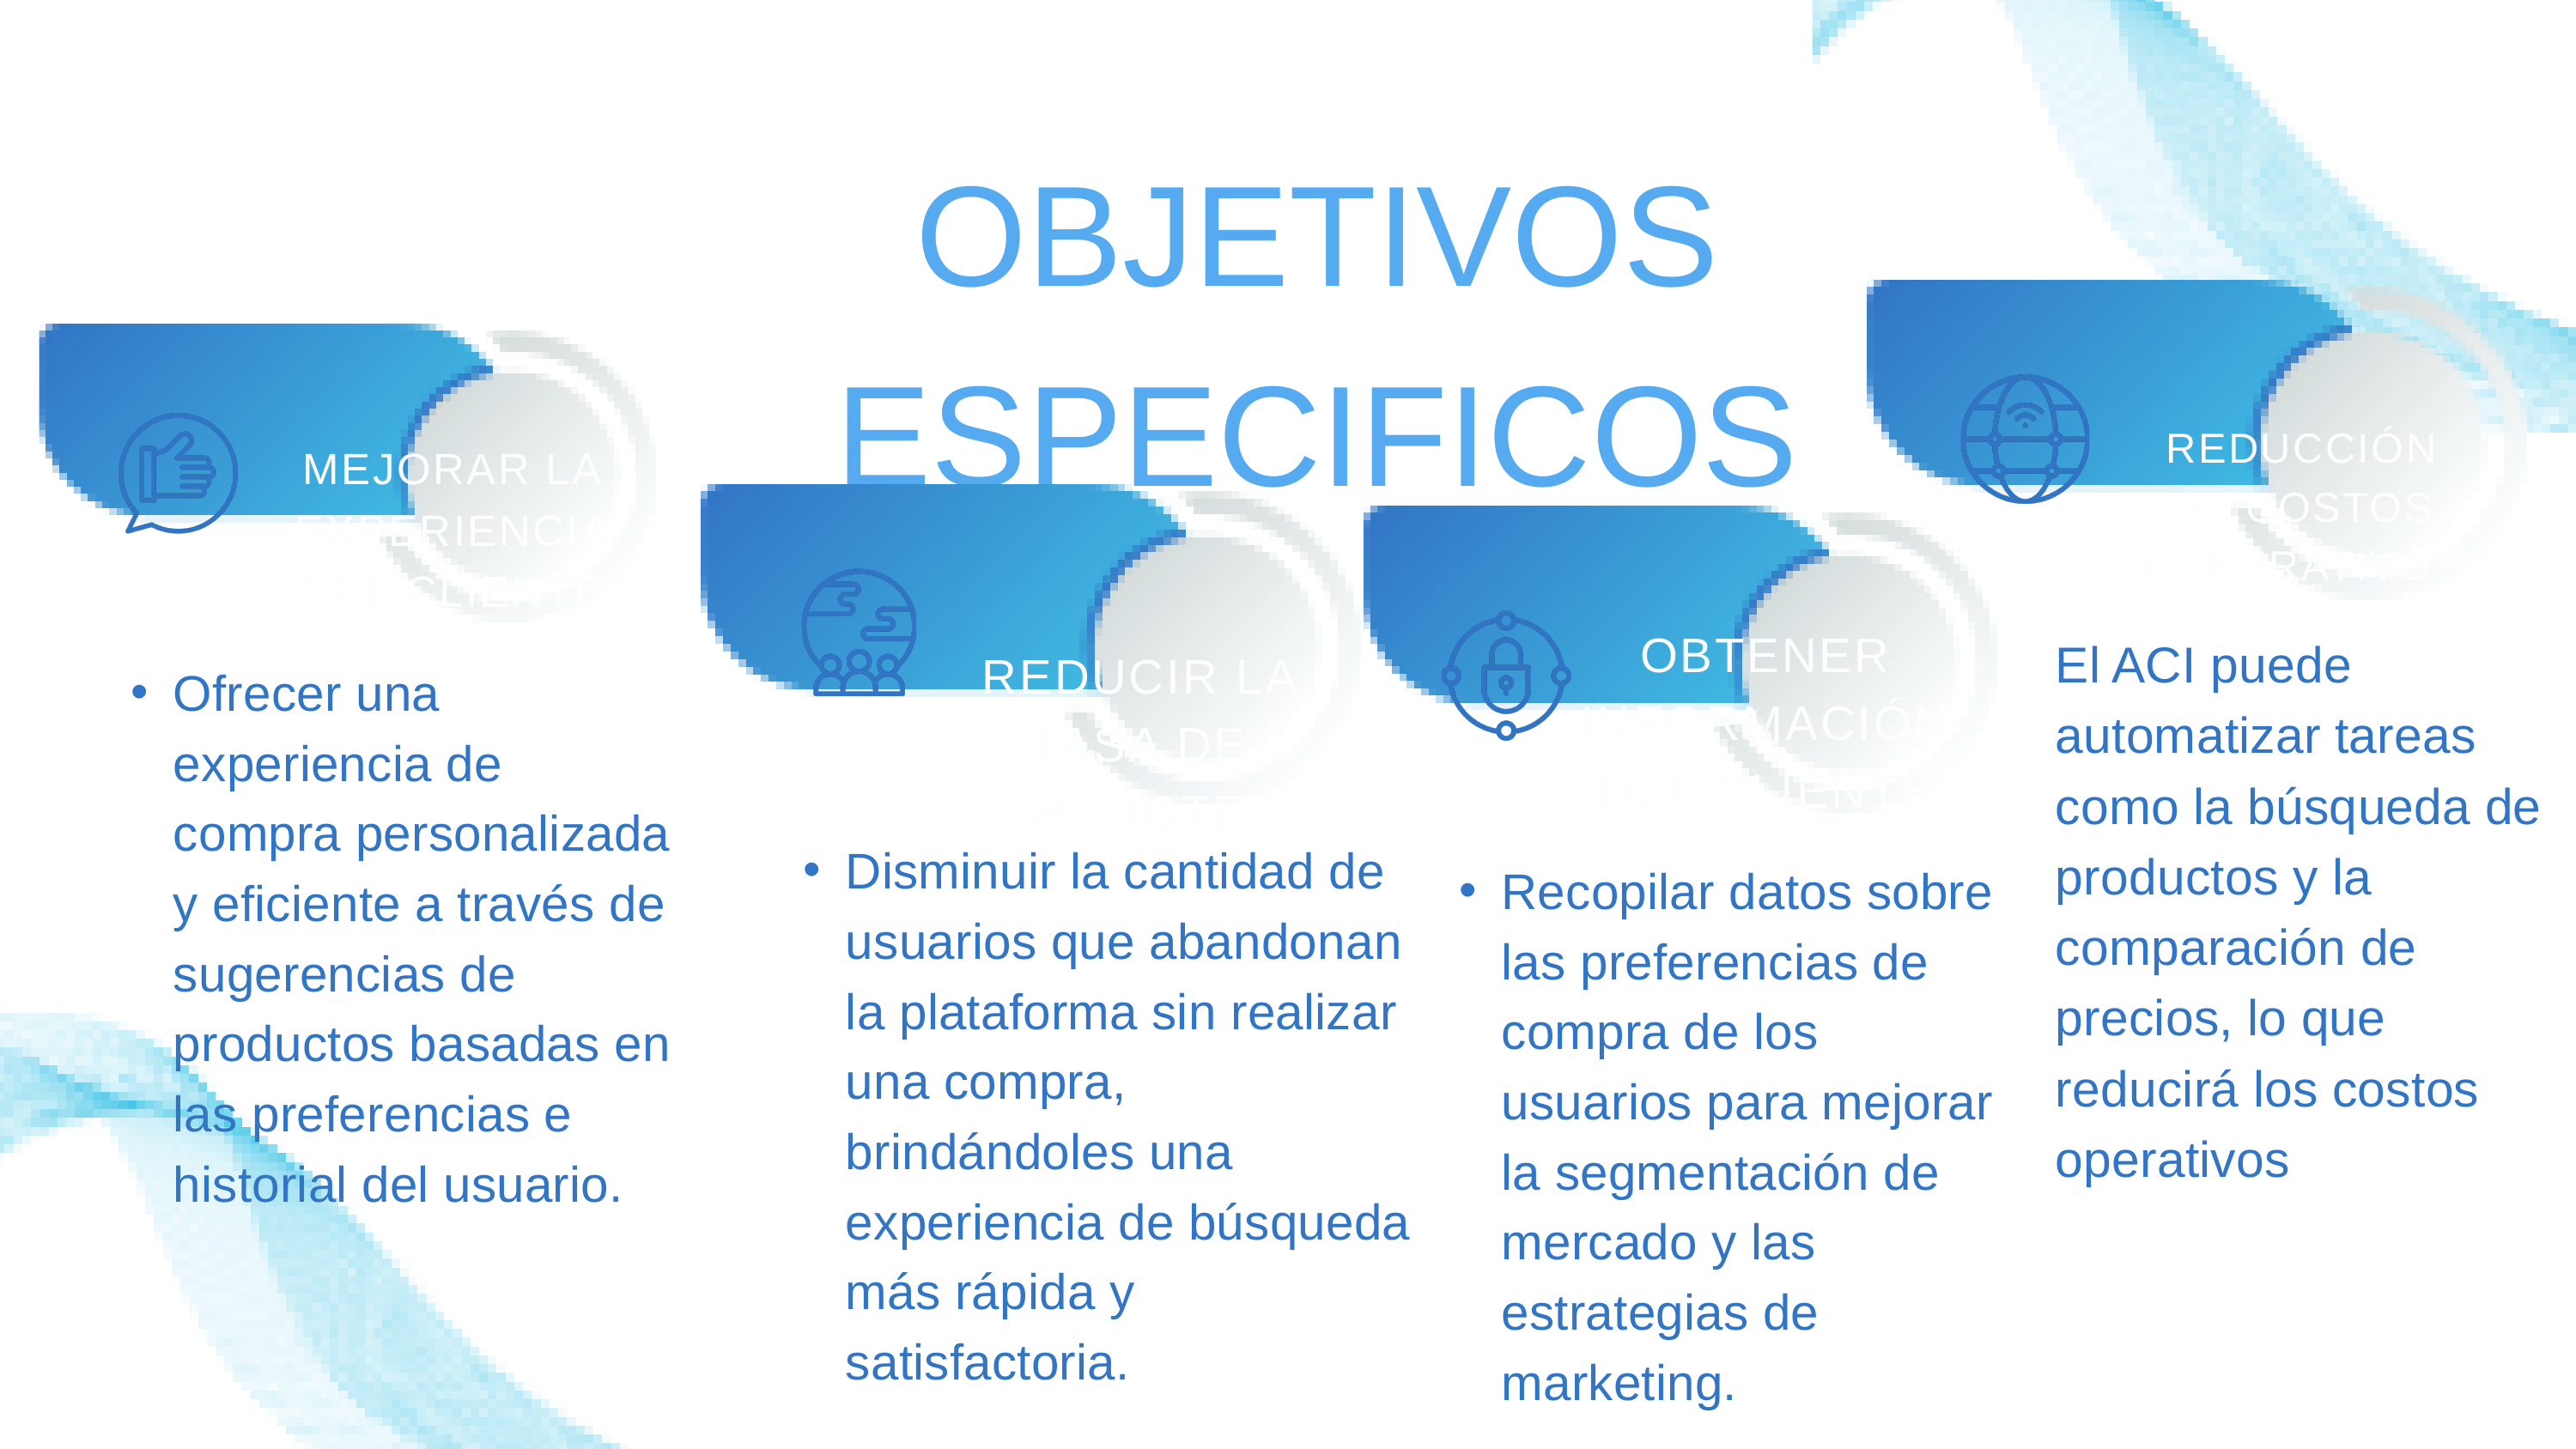

OBJETIVOS ESPECIFICOS

REDUCCIÓN DE COSTOS OPRERATIVOS

MEJORAR LA EXPERIENCIA DEL CLIENTE

SERVICE 02

OBTENER INFORMACIÓN DEL CLIENTE
El ACI puede automatizar tareas como la búsqueda de productos y la comparación de precios, lo que reducirá los costos operativos
REDUCIR LA TASA DE REBOTE
Ofrecer una experiencia de compra personalizada y eficiente a través de sugerencias de productos basadas en las preferencias e historial del usuario.

Disminuir la cantidad de usuarios que abandonan la plataforma sin realizar una compra, brindándoles una experiencia de búsqueda más rápida y satisfactoria.

Recopilar datos sobre las preferencias de compra de los usuarios para mejorar la segmentación de mercado y las estrategias de marketing.